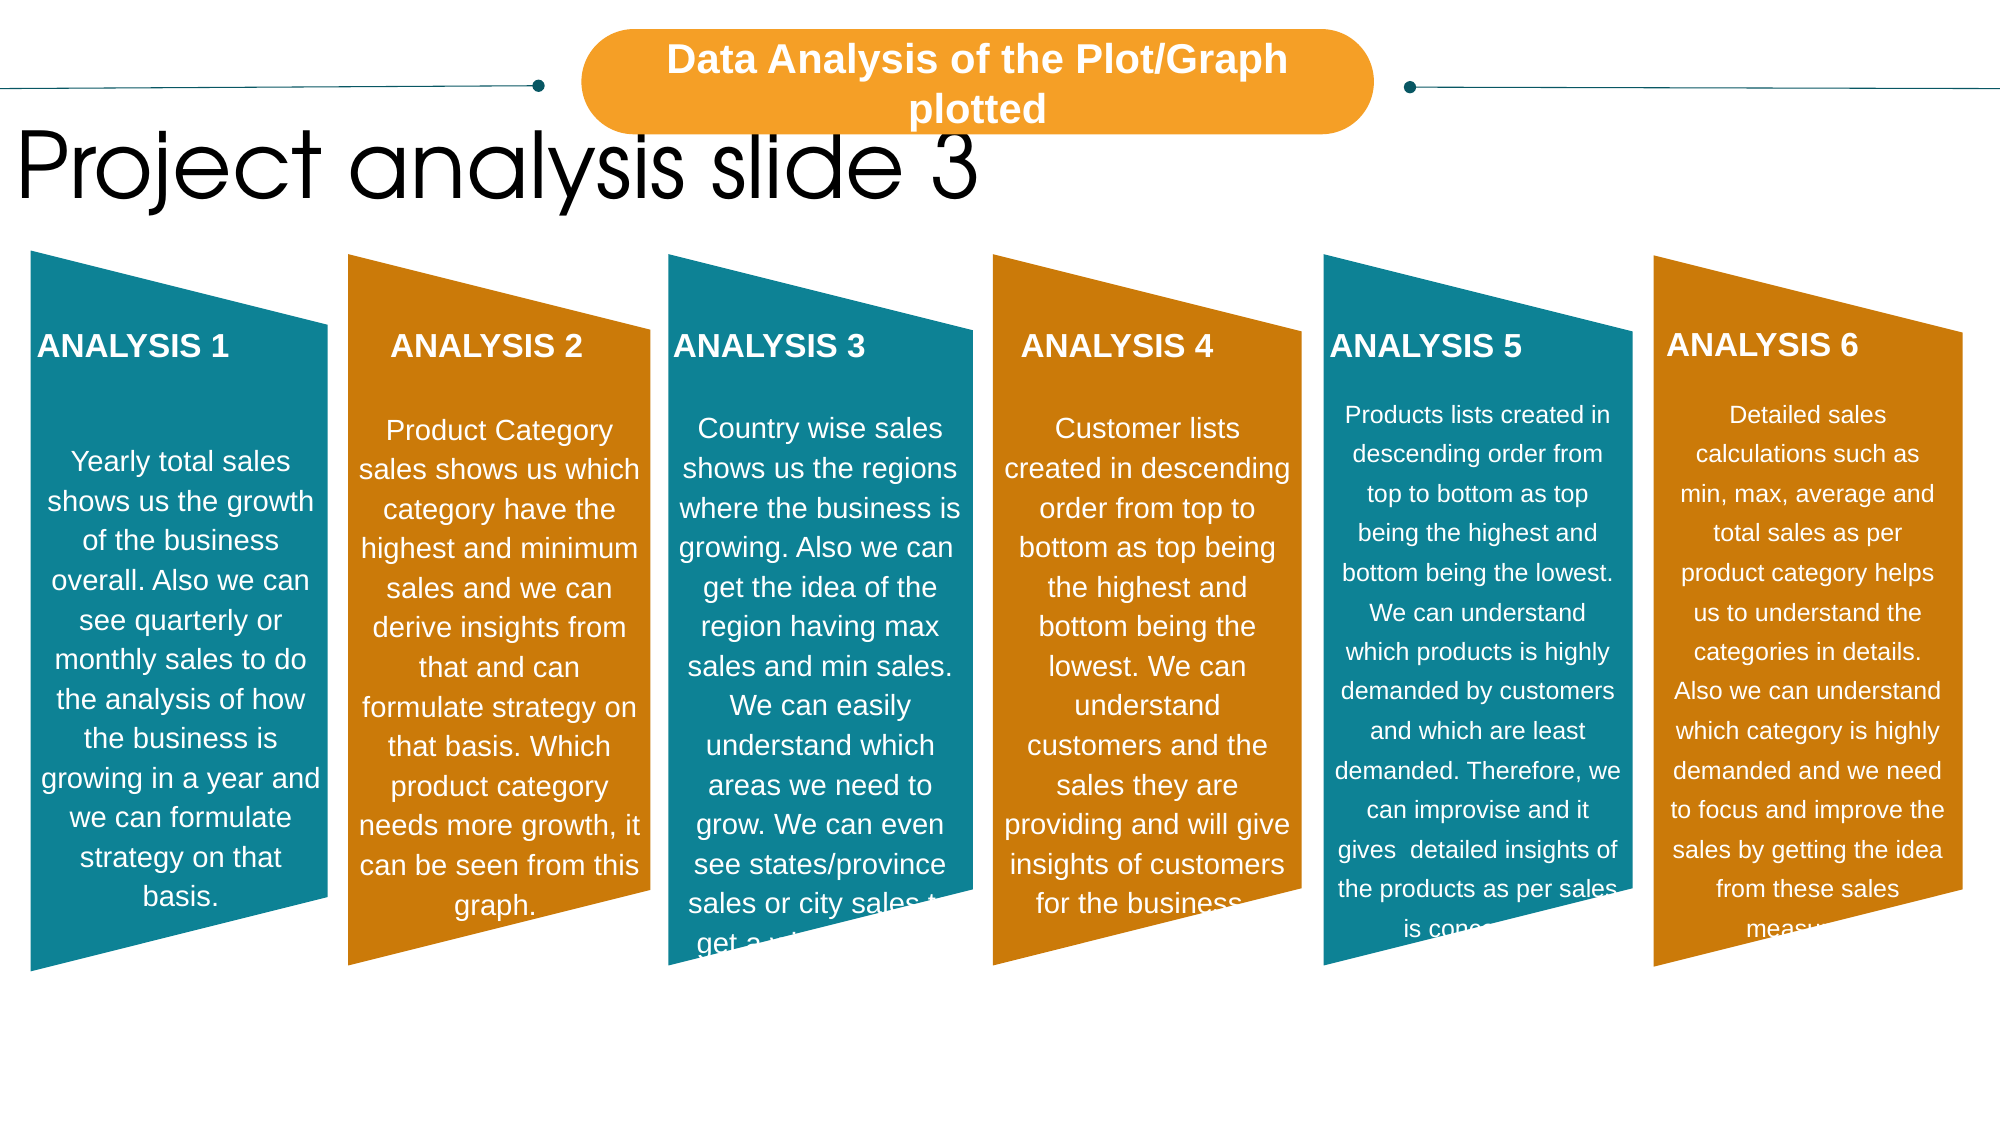

Data Analysis of the Plot/Graph plotted

Project analysis slide 3
ANALYSIS 6
 ANALYSIS 4
ANALYSIS 5
 ANALYSIS 1
 ANALYSIS 2
 ANALYSIS 3
Products lists created in descending order from top to bottom as top being the highest and bottom being the lowest. We can understand which products is highly demanded by customers and which are least demanded. Therefore, we can improvise and it gives  detailed insights of the products as per sales is concerned.
Detailed sales calculations such as min, max, average and total sales as per product category helps us to understand the categories in details. Also we can understand which category is highly demanded and we need to focus and improve the sales by getting the idea from these sales measures.
Country wise sales shows us the regions where the business is growing. Also we can  get the idea of the region having max sales and min sales. We can easily understand which areas we need to grow. We can even see states/province sales or city sales to get a wider picture.
Customer lists created in descending order from top to bottom as top being the highest and bottom being the lowest. We can understand customers and the sales they are providing and will give insights of customers for the business.
Product Category sales shows us which category have the highest and minimum sales and we can derive insights from that and can formulate strategy on that basis. Which product category needs more growth, it can be seen from this graph.
Yearly total sales shows us the growth of the business overall. Also we can see quarterly or monthly sales to do the analysis of how the business is growing in a year and we can formulate strategy on that basis.